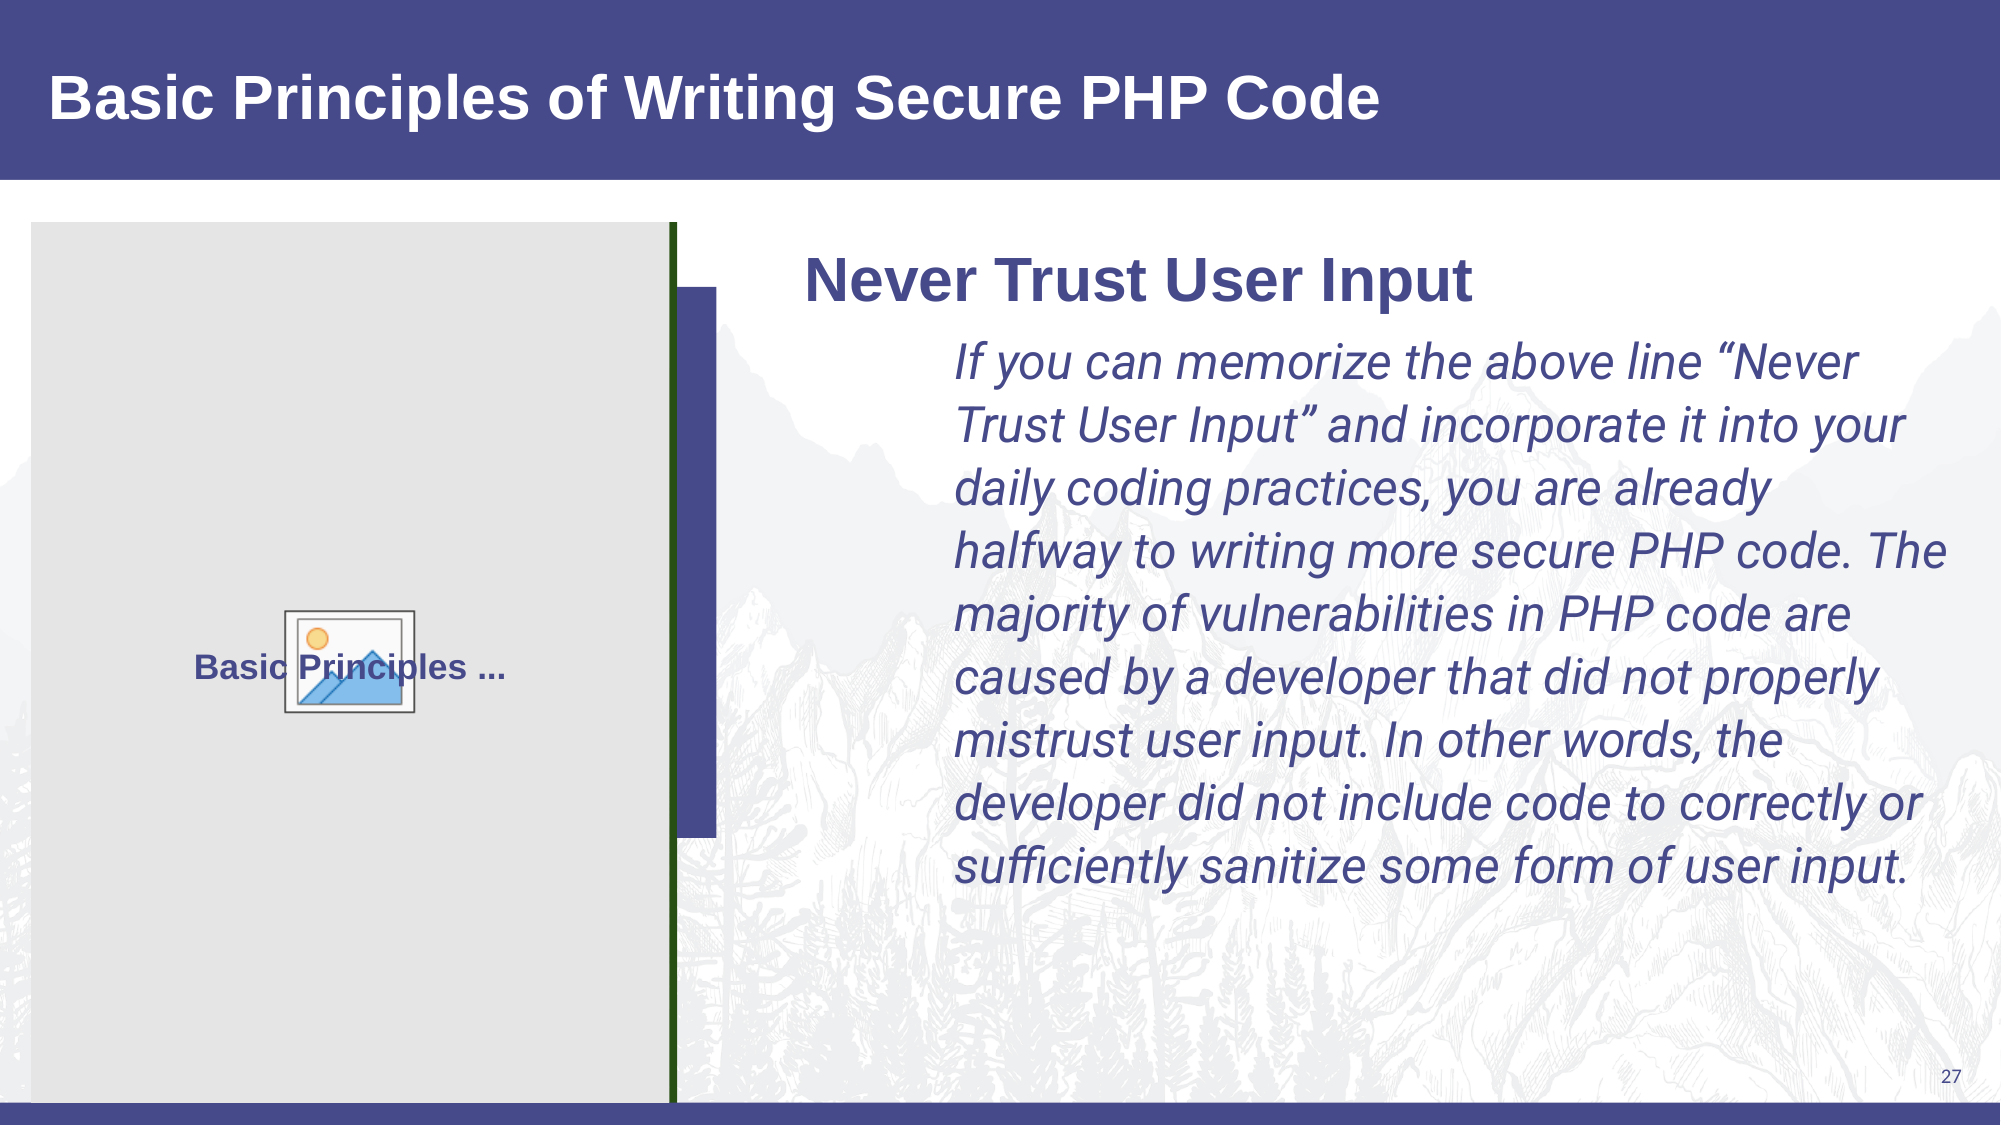

# Basic Principles of Writing Secure PHP Code
Never Trust User Input
If you can memorize the above line “Never Trust User Input” and incorporate it into your daily coding practices, you are already halfway to writing more secure PHP code. The majority of vulnerabilities in PHP code are caused by a developer that did not properly mistrust user input. In other words, the developer did not include code to correctly or sufficiently sanitize some form of user input.
Basic Principles ...
27